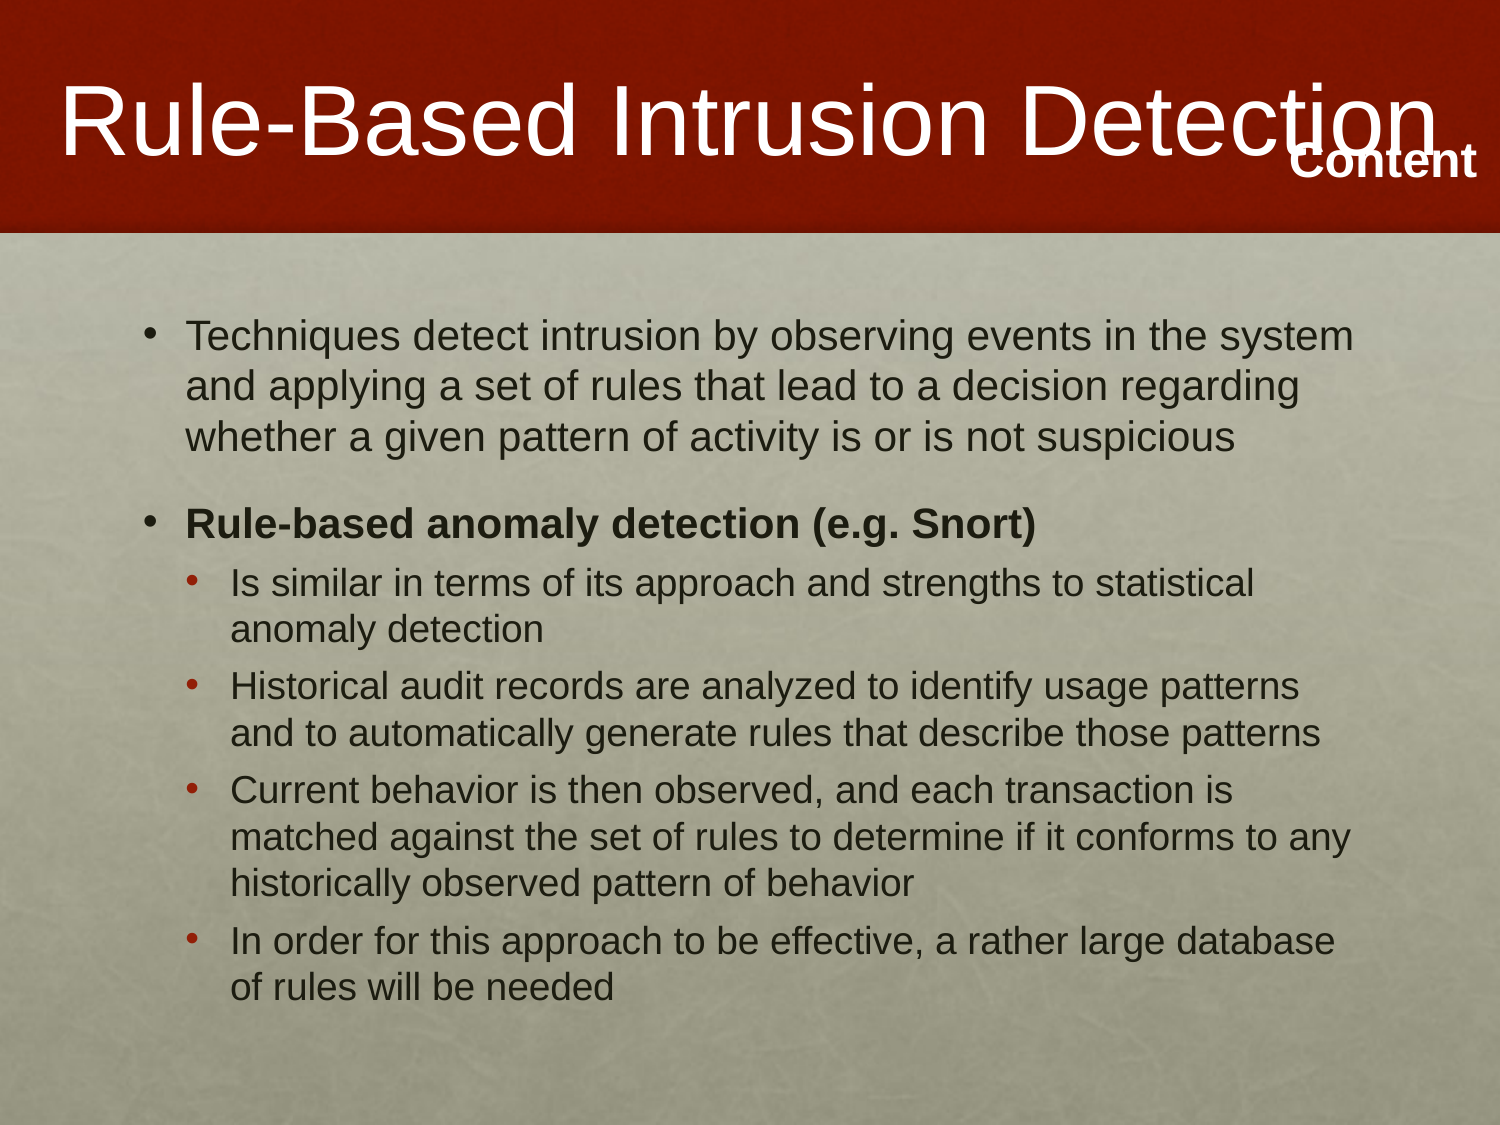

# Rule-Based Intrusion Detection
Techniques detect intrusion by observing events in the system and applying a set of rules that lead to a decision regarding whether a given pattern of activity is or is not suspicious
Rule-based anomaly detection (e.g. Snort)
Is similar in terms of its approach and strengths to statistical anomaly detection
Historical audit records are analyzed to identify usage patterns and to automatically generate rules that describe those patterns
Current behavior is then observed, and each transaction is matched against the set of rules to determine if it conforms to any historically observed pattern of behavior
In order for this approach to be effective, a rather large database of rules will be needed